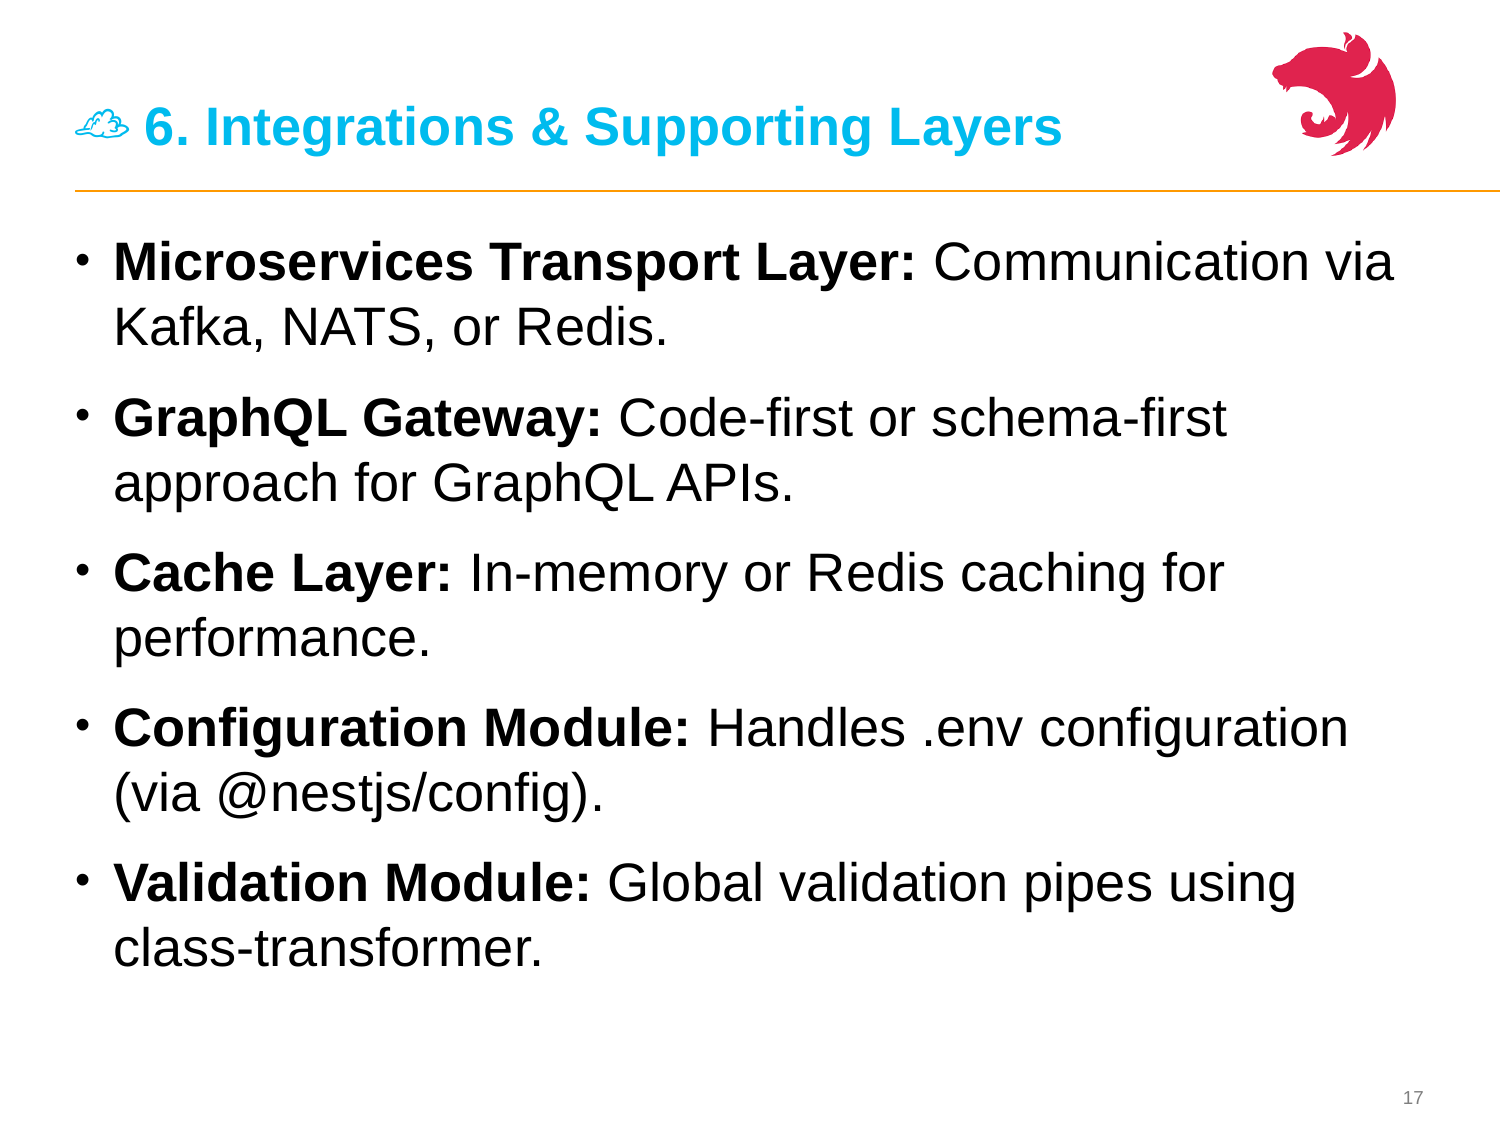

# ☁️ 6. Integrations & Supporting Layers
Microservices Transport Layer: Communication via Kafka, NATS, or Redis.
GraphQL Gateway: Code-first or schema-first approach for GraphQL APIs.
Cache Layer: In-memory or Redis caching for performance.
Configuration Module: Handles .env configuration (via @nestjs/config).
Validation Module: Global validation pipes using class-transformer.